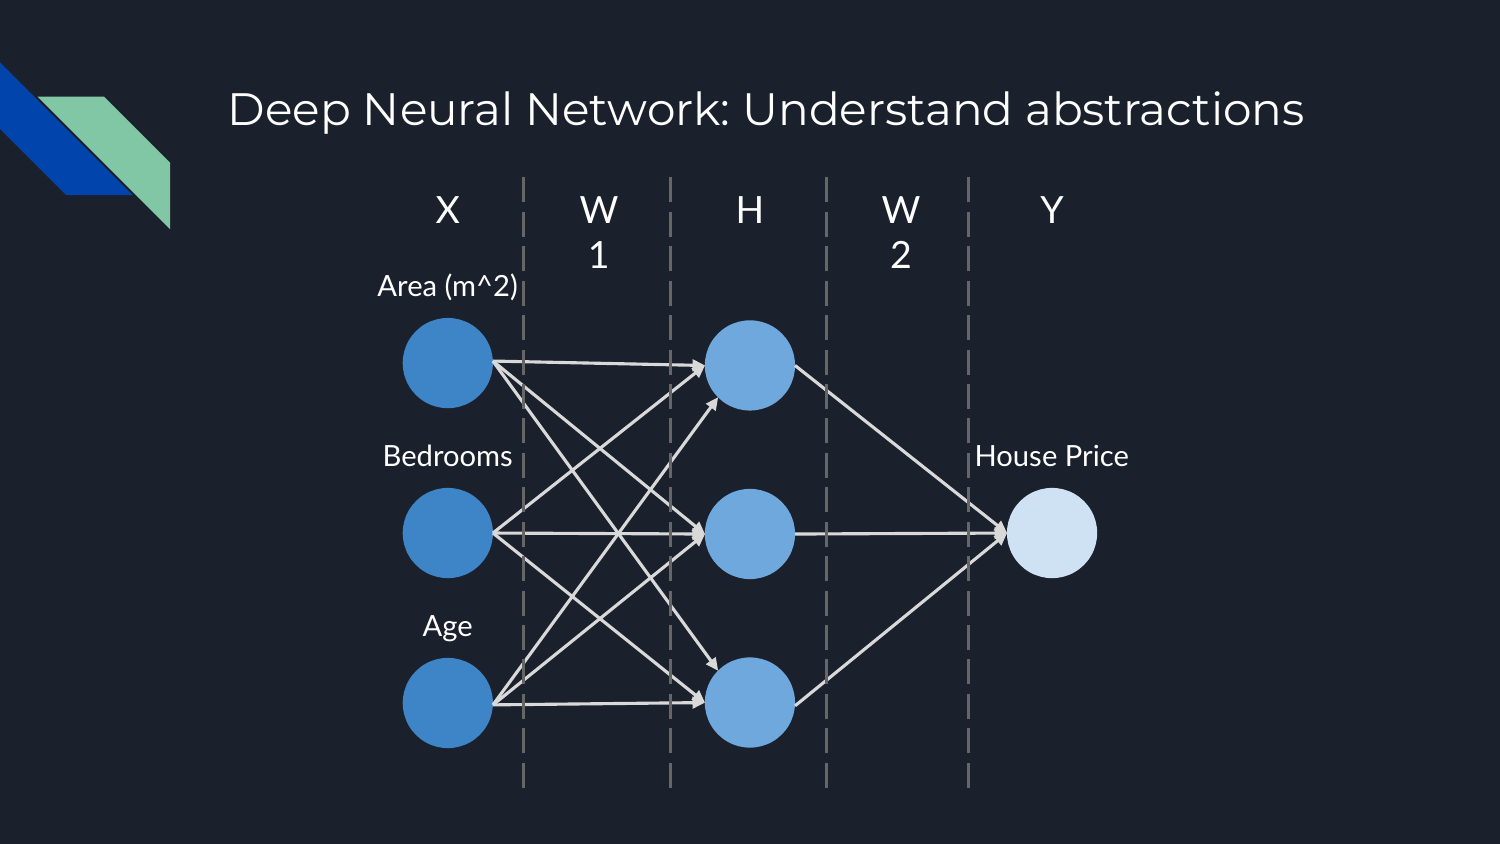

# Deep Neural Network: Understand abstractions
X
W1
H
W2
Y
Area (m^2)

Bedrooms
House Price

Age